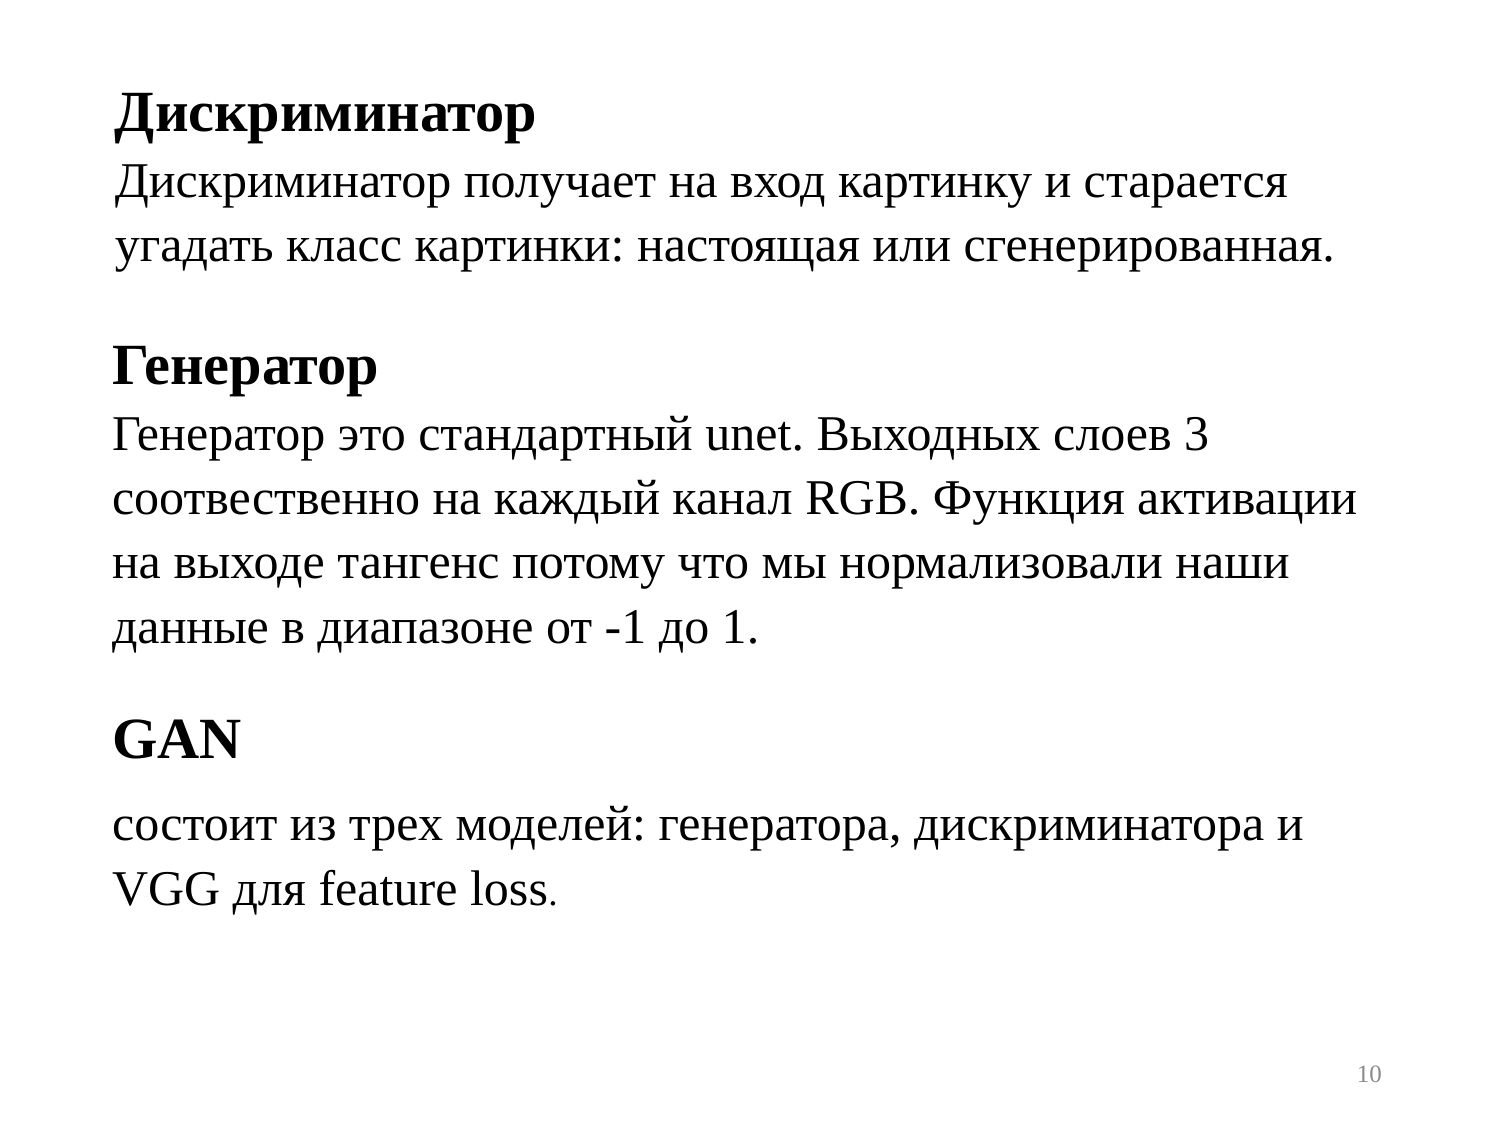

Дискриминатор
Дискриминатор получает на вход картинку и старается угадать класс картинки: настоящая или сгенерированная.
Генератор
Генератор это стандартный unet. Выходных слоев 3 соотвественно на каждый канал RGB. Функция активации на выходе тангенс потому что мы нормализовали наши данные в диапазоне от -1 до 1.
GAN
состоит из трех моделей: генератора, дискриминатора и VGG для feature loss.
10